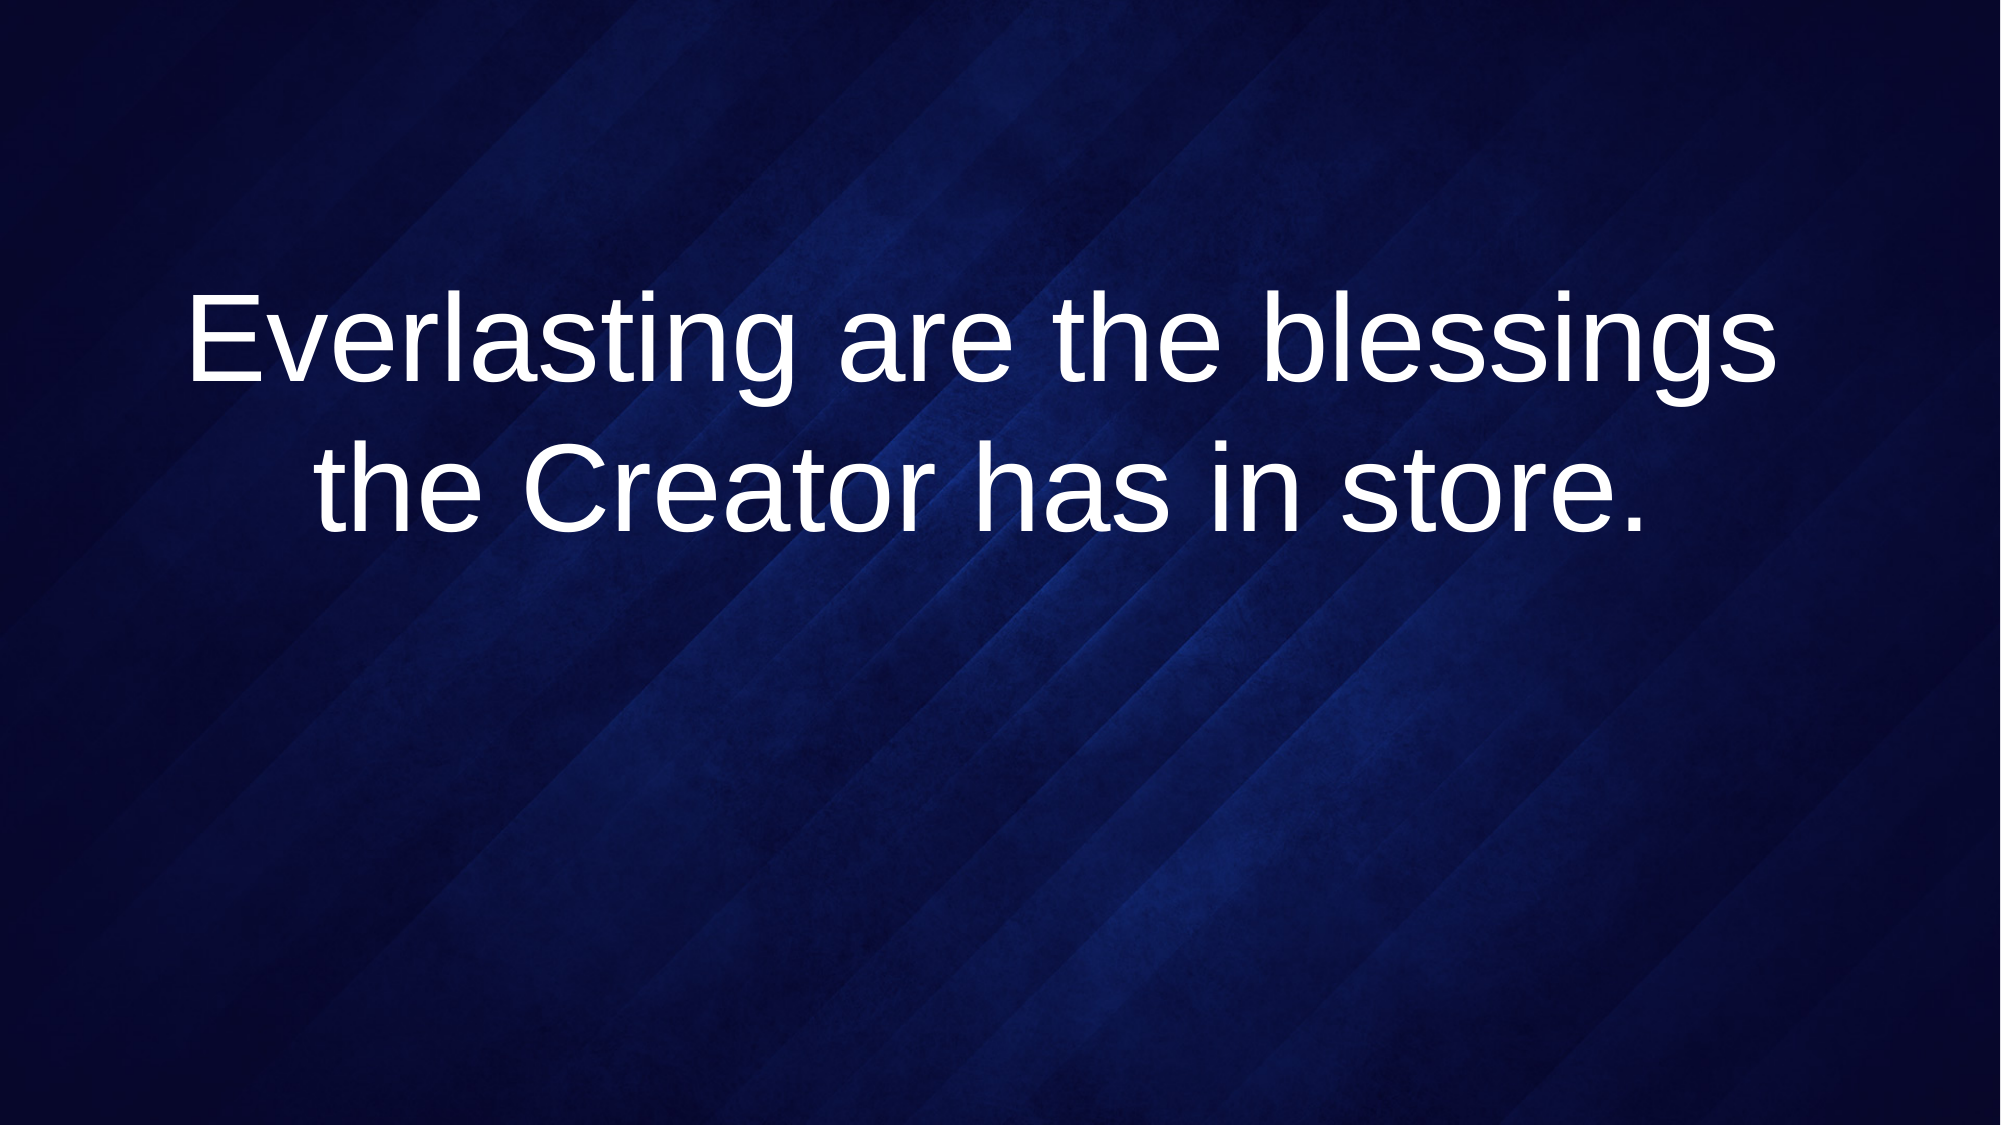

# Everlasting are the blessings the Creator has in store.